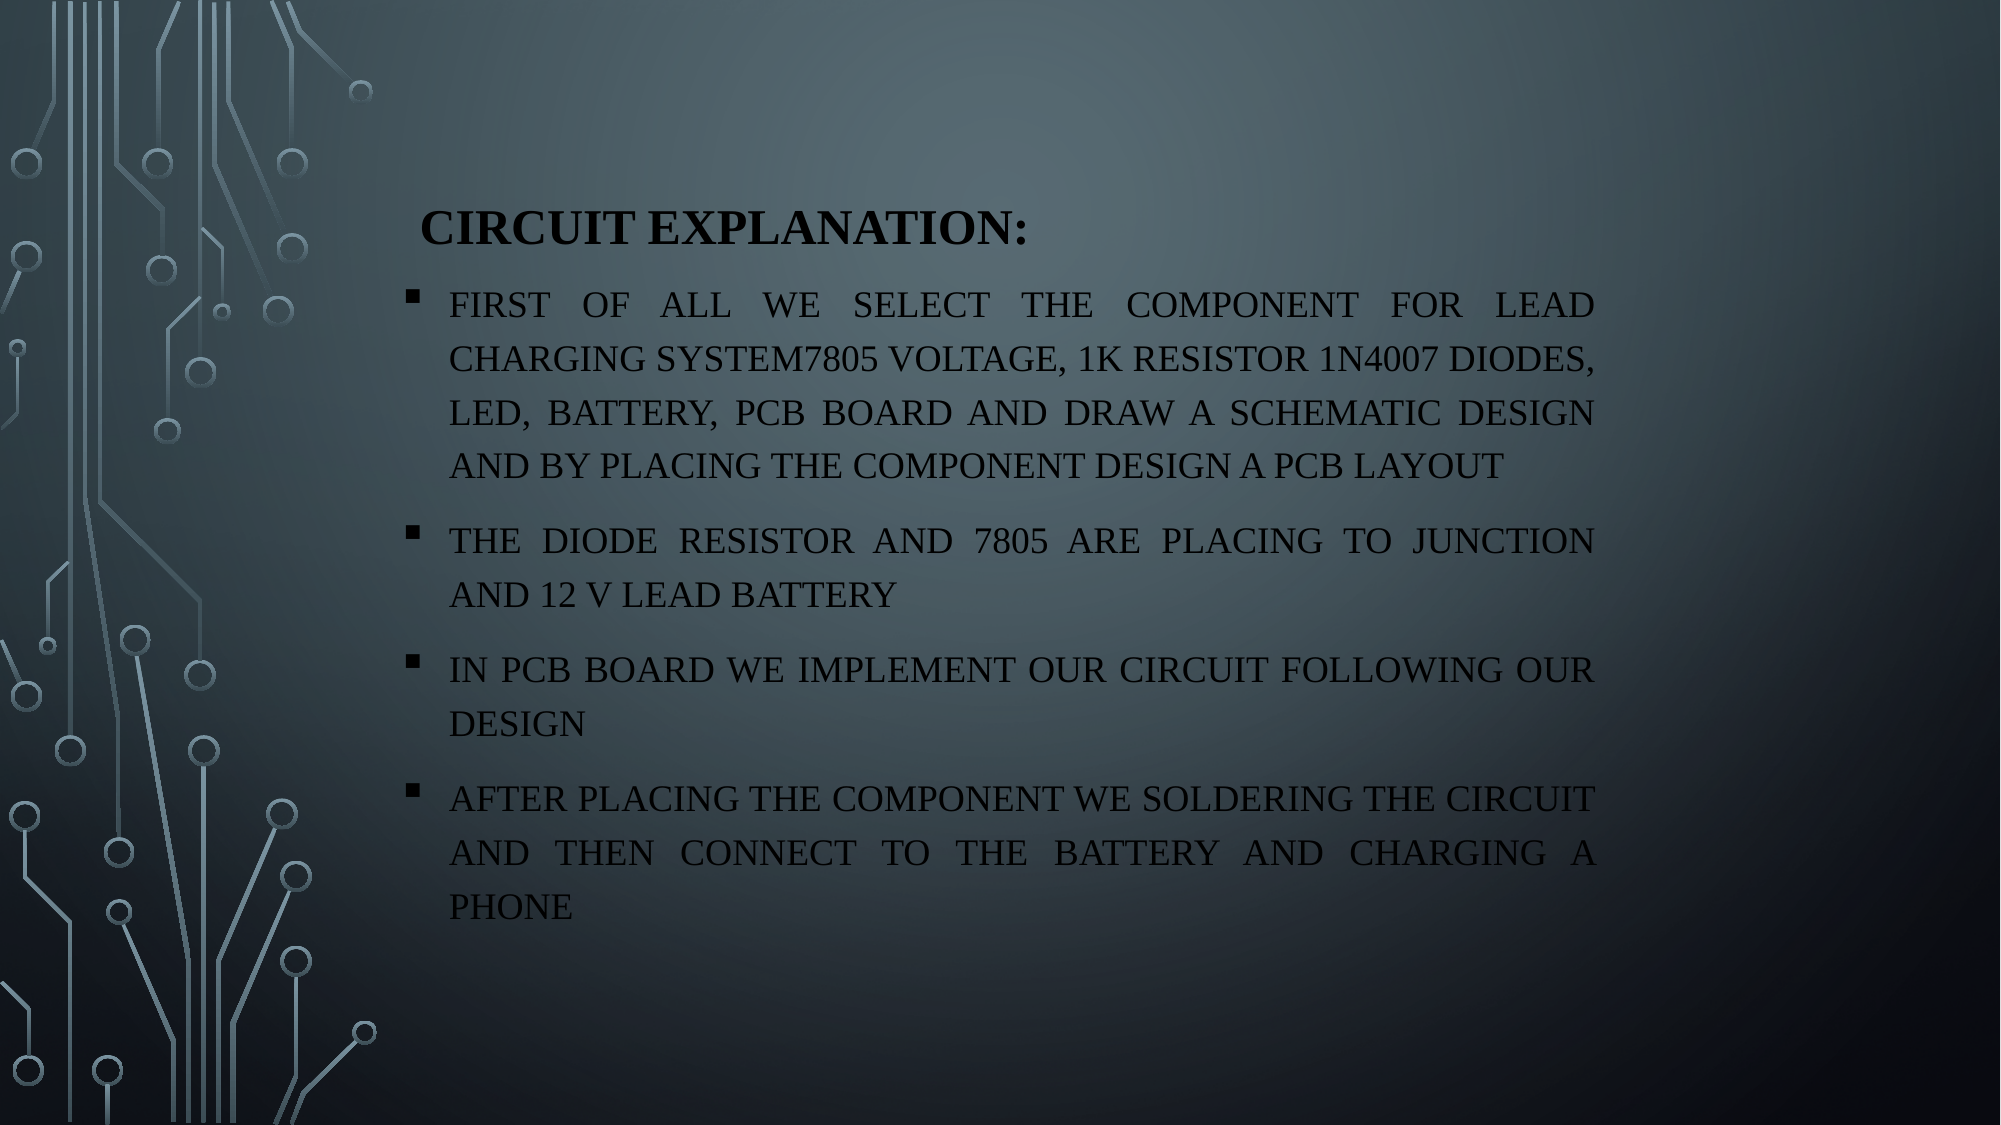

# Circuit explanation:
first of all we select the component for lead charging system7805 Voltage, 1k resistor 1N4007 Diodes, Led, Battery, PCB Board and Draw a schematic design and by placing the component design a PCB Layout
the diode resistor and 7805 are placing to junction and 12 V lead battery
In PCB board we implement our circuit following our design
after placing the component we soldering the circuit and then connect to the battery and charging a phone